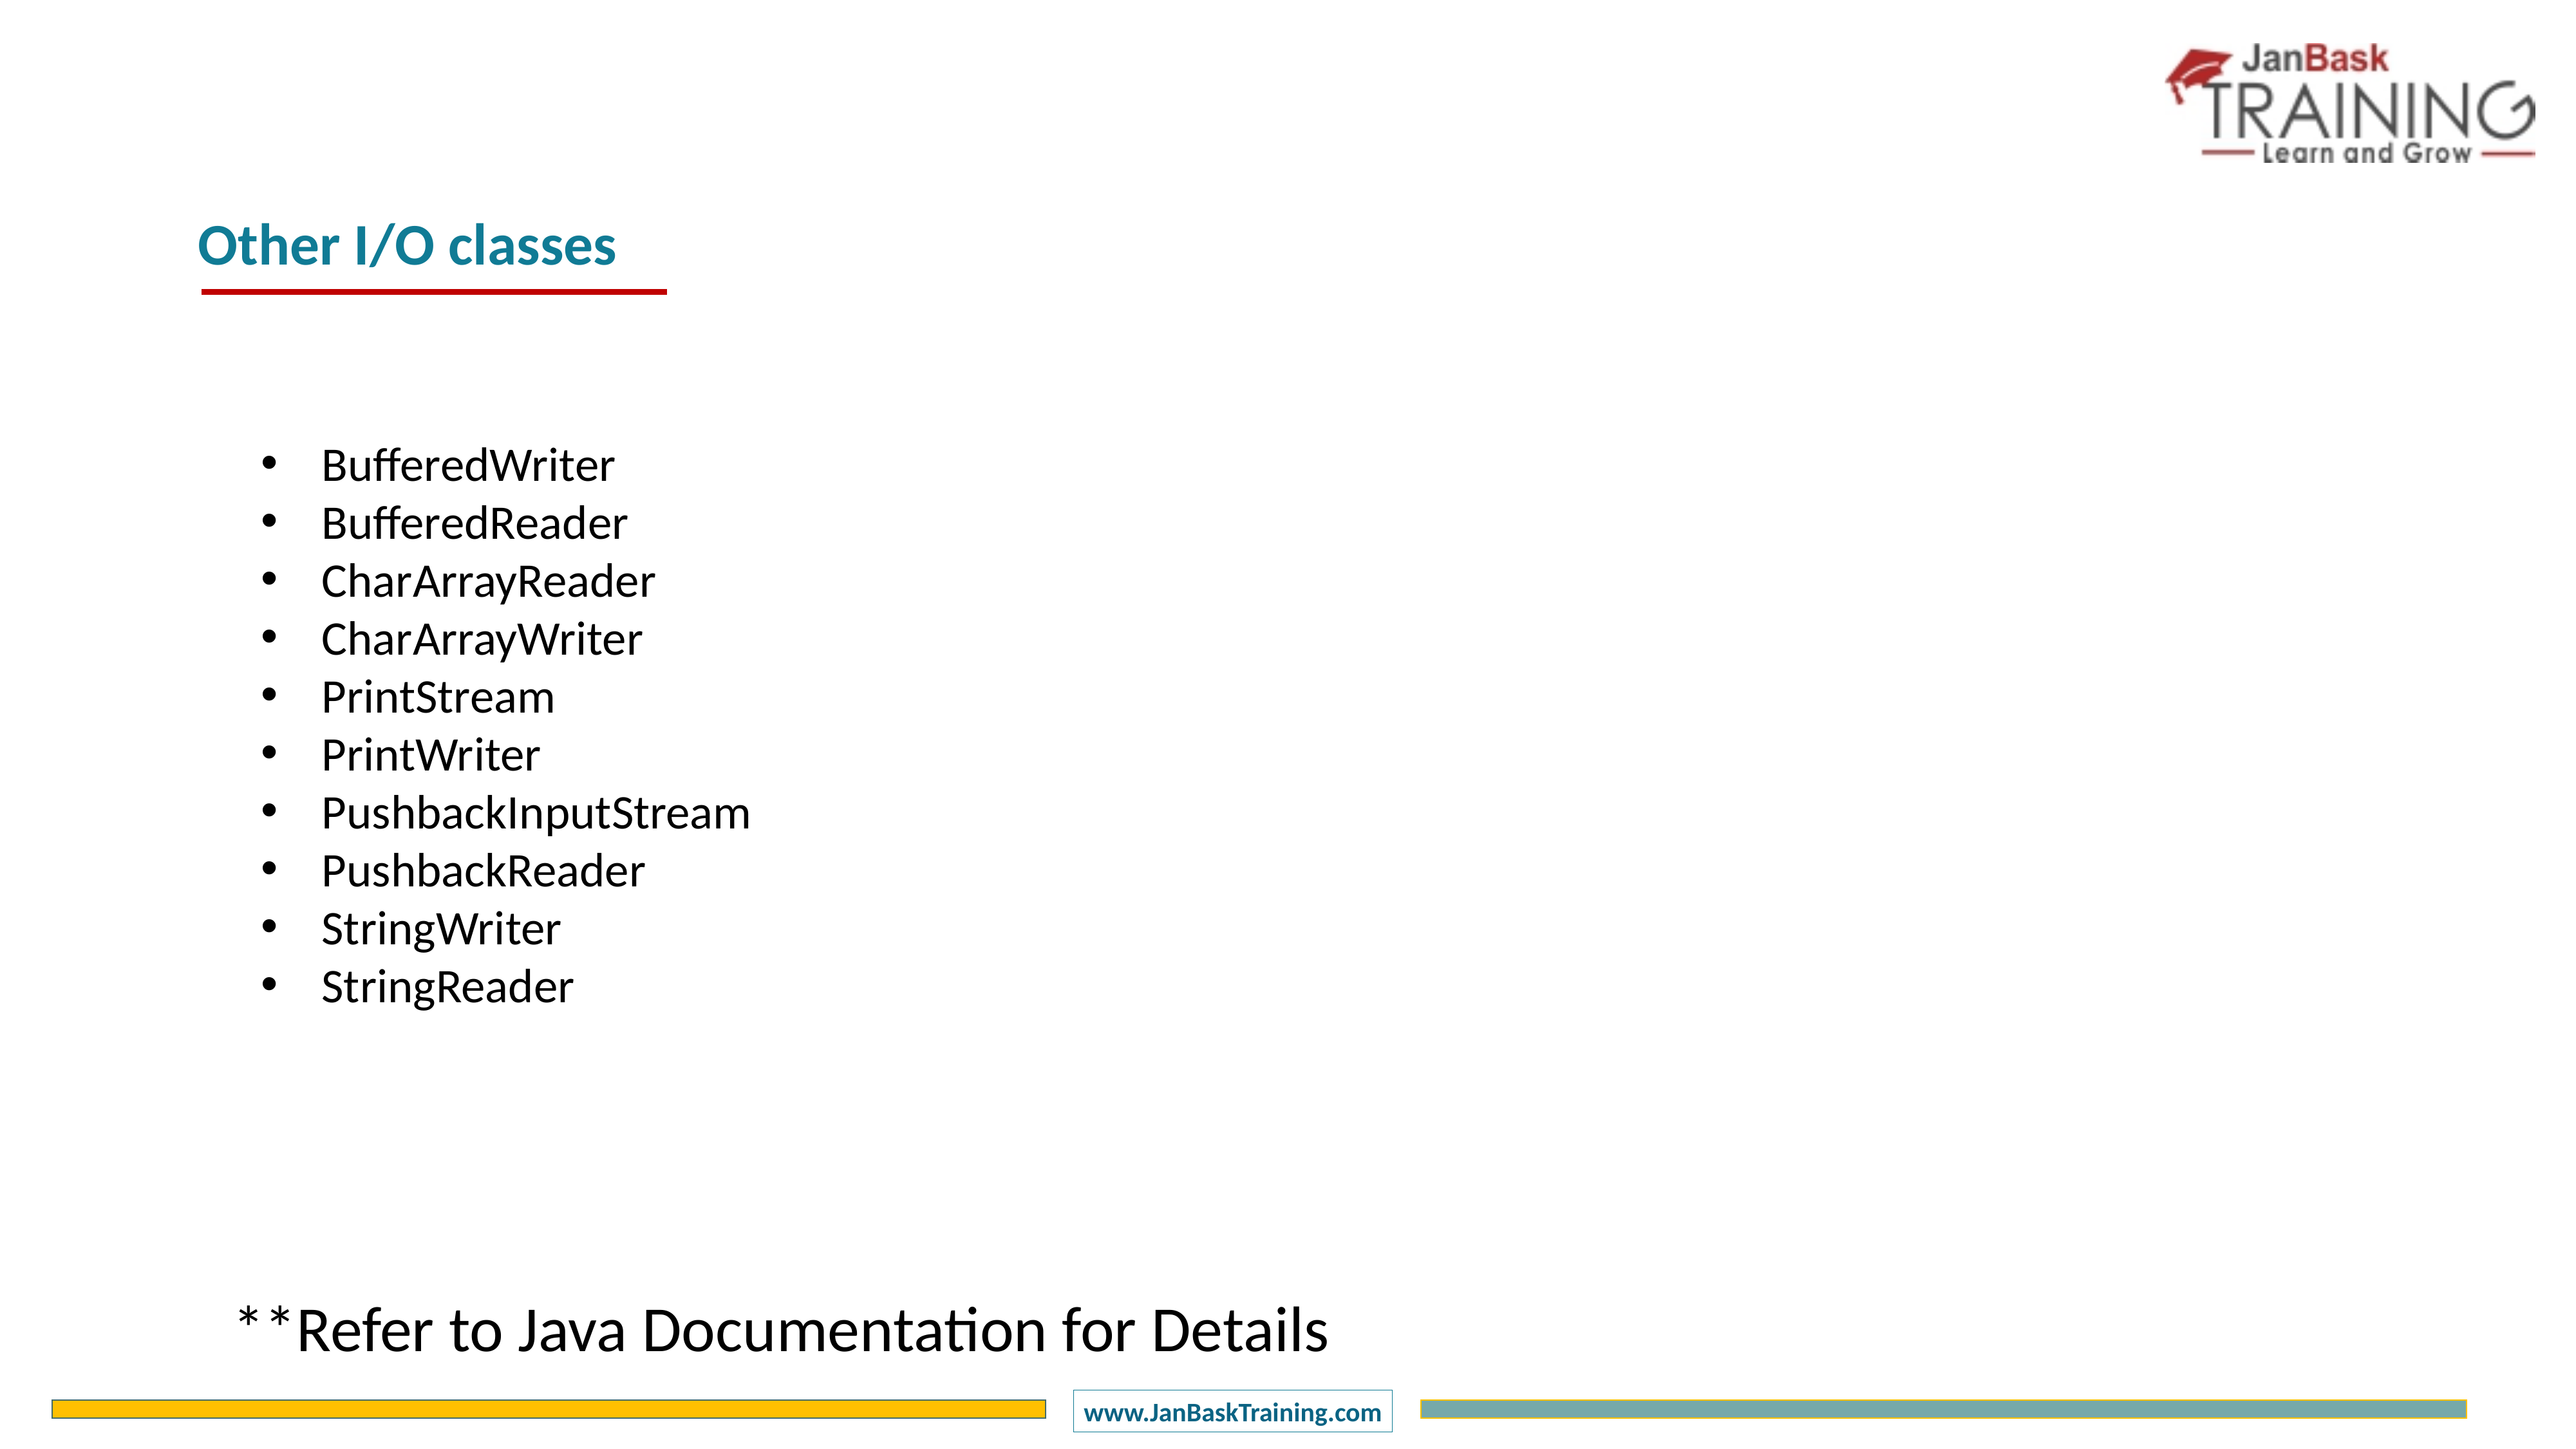

Other I/O classes

BufferedWriter
BufferedReader
CharArrayReader
CharArrayWriter
PrintStream
PrintWriter
PushbackInputStream
PushbackReader
StringWriter
StringReader
**Refer to Java Documentation for Details